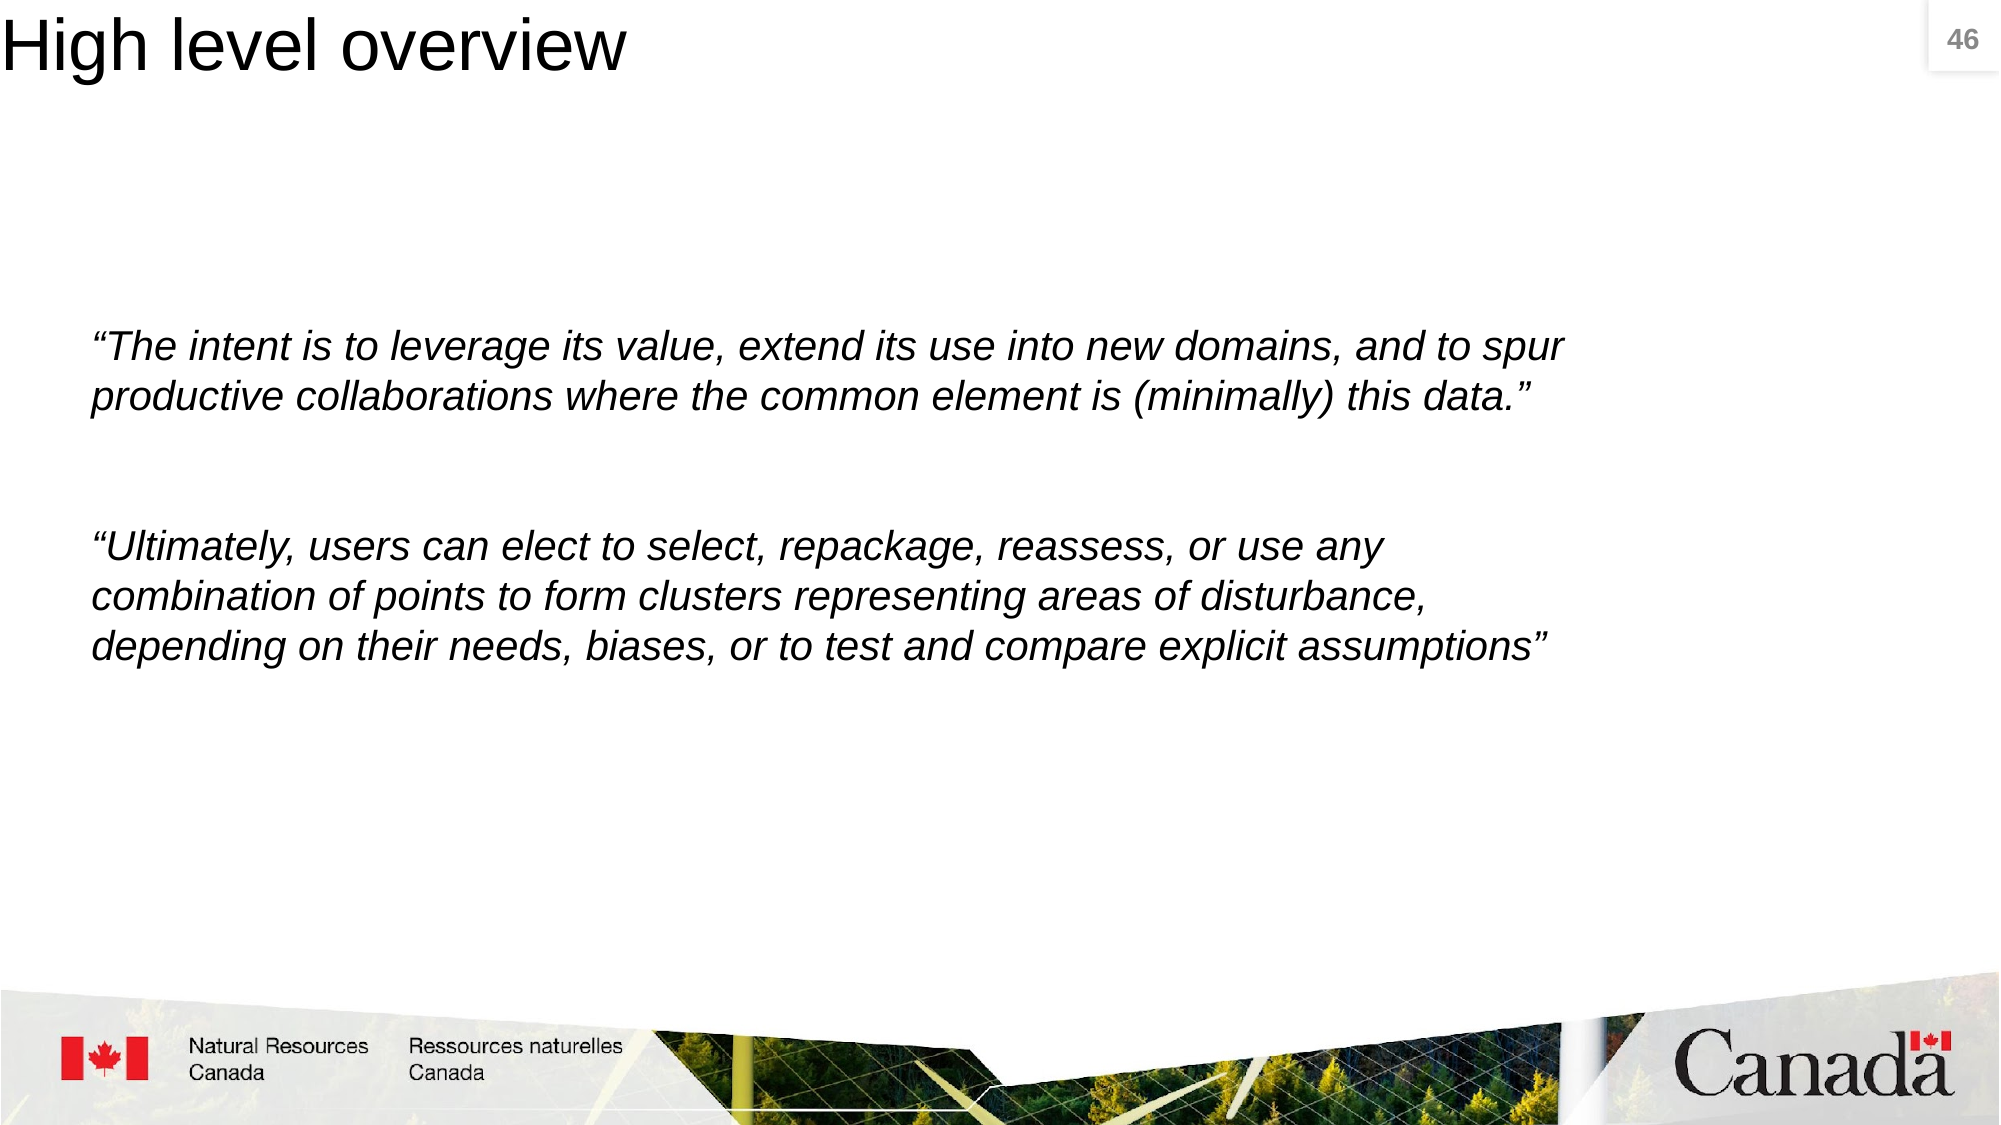

# High level overview
46

“The intent is to leverage its value, extend its use into new domains, and to spur productive collaborations where the common element is (minimally) this data.”

“Ultimately, users can elect to select, repackage, reassess, or use any combination of points to form clusters representing areas of disturbance, depending on their needs, biases, or to test and compare explicit assumptions”